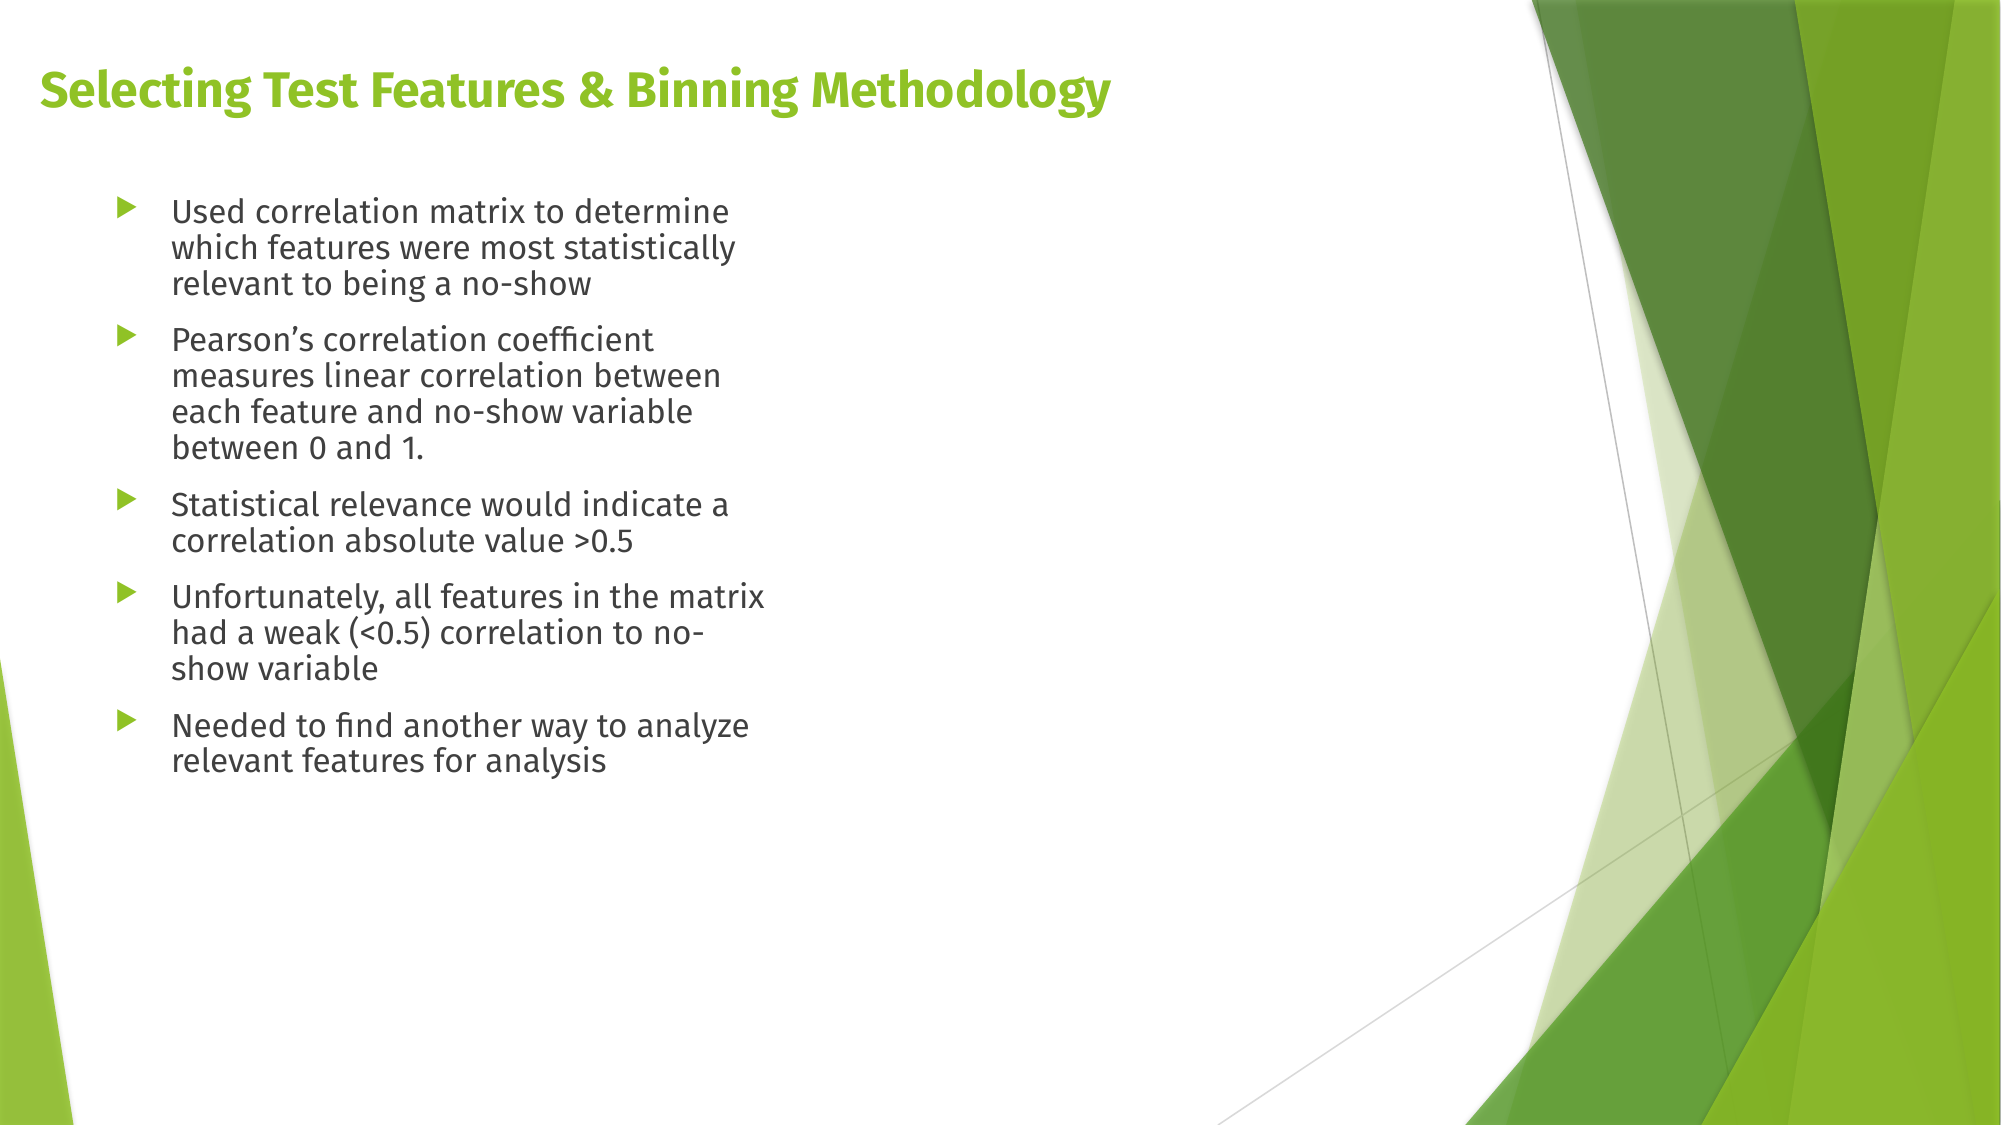

# Selecting Test Features & Binning Methodology
Used correlation matrix to determine which features were most statistically relevant to being a no-show
Pearson’s correlation coefficient measures linear correlation between each feature and no-show variable between 0 and 1.
Statistical relevance would indicate a correlation absolute value >0.5
Unfortunately, all features in the matrix had a weak (<0.5) correlation to no-show variable
Needed to find another way to analyze relevant features for analysis